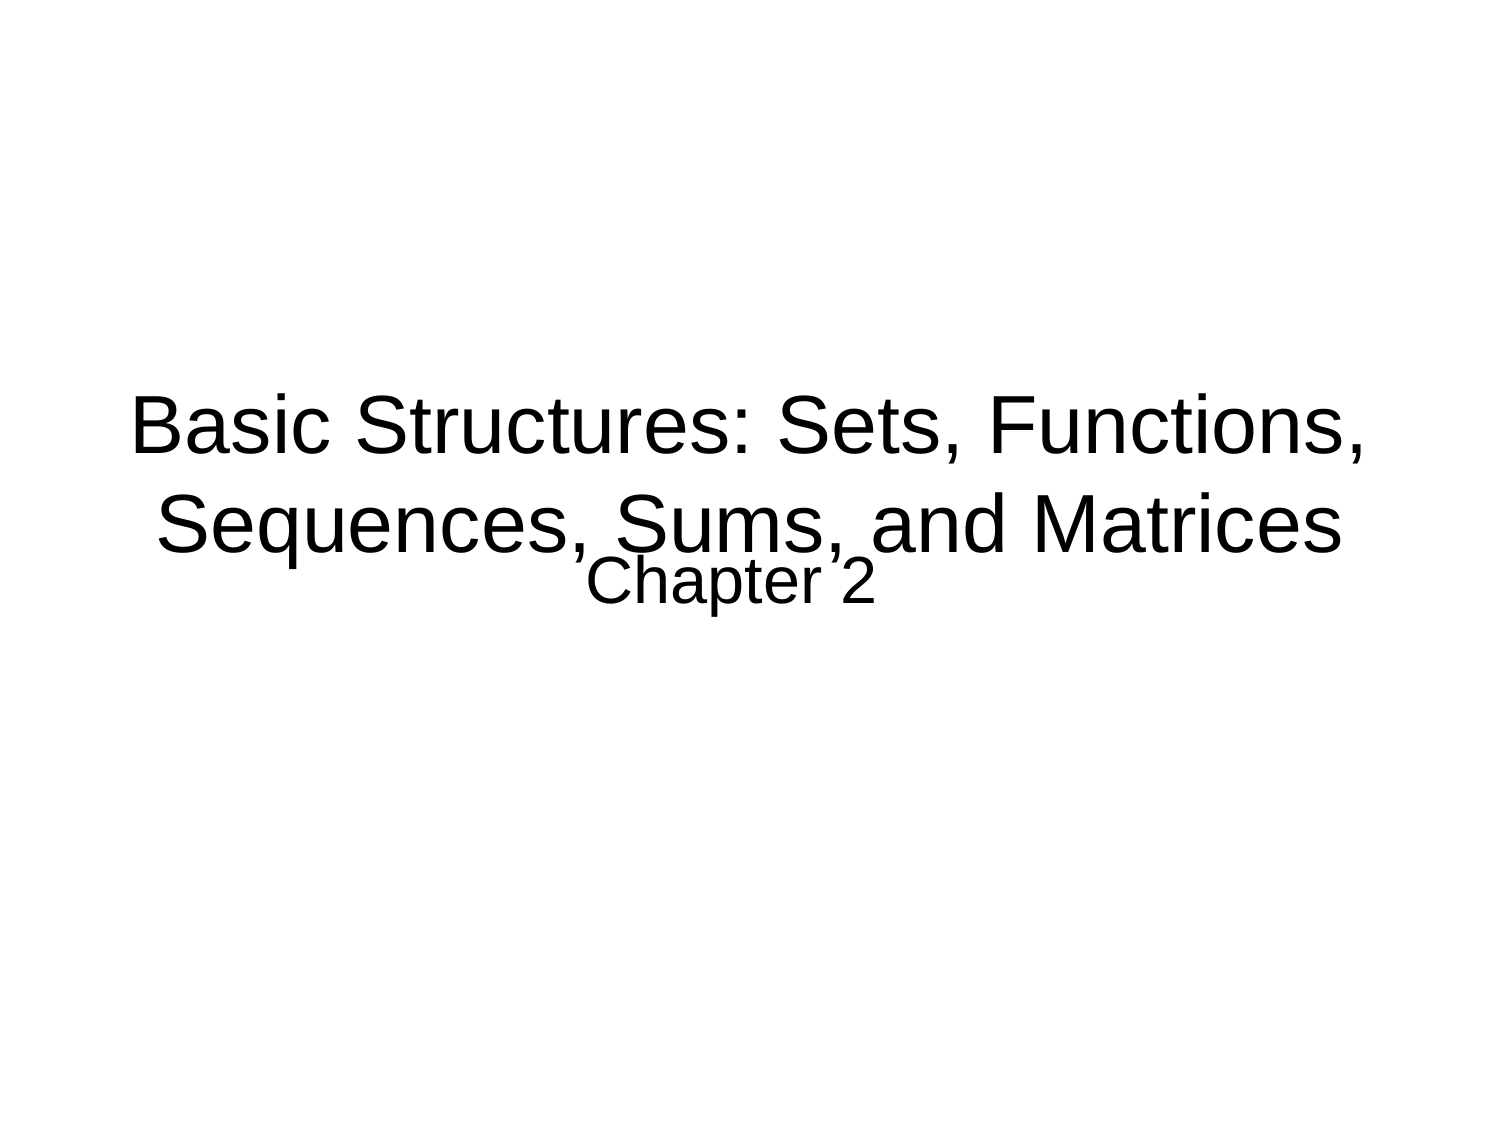

# Basic Structures: Sets, Functions, Sequences, Sums, and Matrices
Chapter 2